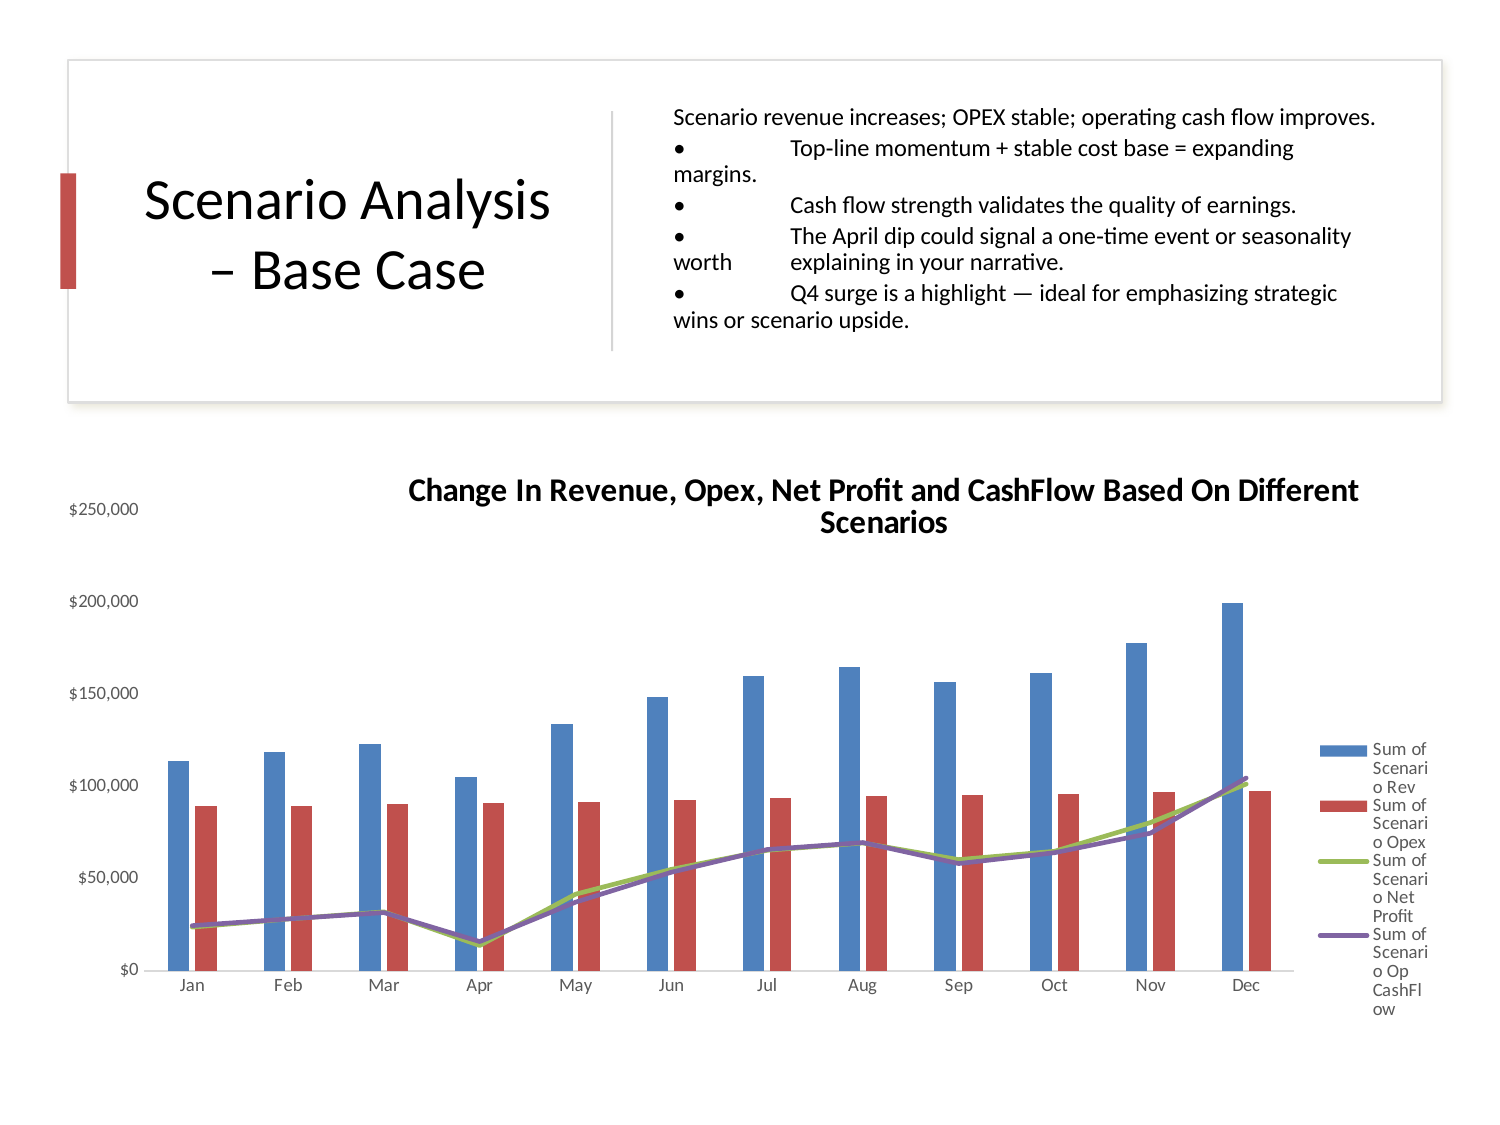

# Scenario Analysis – Base Case
Scenario revenue increases; OPEX stable; operating cash flow improves.
• 	Top‑line momentum + stable cost base = expanding margins.
• 	Cash flow strength validates the quality of earnings.
• 	The April dip could signal a one‑time event or seasonality worth 	explaining in your narrative.
• 	Q4 surge is a highlight — ideal for emphasizing strategic wins or scenario upside.

### Chart: Change In Revenue, Opex, Net Profit and CashFlow Based On Different Scenarios

| Category | Sum of Scenario Rev | Sum of Scenario Opex | Sum of Scenario Net Profit | Sum of Scenario Op CashFlow |
|---|---|---|---|---|
| Jan | 114000.0 | 89440.0 | 23860.0 | 24693.33 |
| Feb | 118750.0 | 89804.0 | 28275.17 | 28308.5 |
| Mar | 123500.0 | 90688.0 | 32170.33 | 31803.660000000003 |
| Apr | 105600.0 | 91104.0 | 13883.5 | 16016.83 |
| May | 134400.0 | 92040.0 | 41776.67 | 37410.0 |
| Jun | 148800.0 | 92976.0 | 55269.83 | 53703.16 |
| Jul | 160050.0 | 93912.0 | 65613.0 | 66046.33 |
| Aug | 164900.0 | 94848.0 | 69556.17 | 69789.5 |
| Sep | 156800.0 | 95784.0 | 60549.33 | 58382.66 |
| Oct | 161700.0 | 96200.0 | 65062.5 | 64295.83 |
| Nov | 178200.0 | 97136.0 | 80655.67 | 74889.0 |
| Dec | 200000.0 | 98072.0 | 101548.83 | 104882.16 |